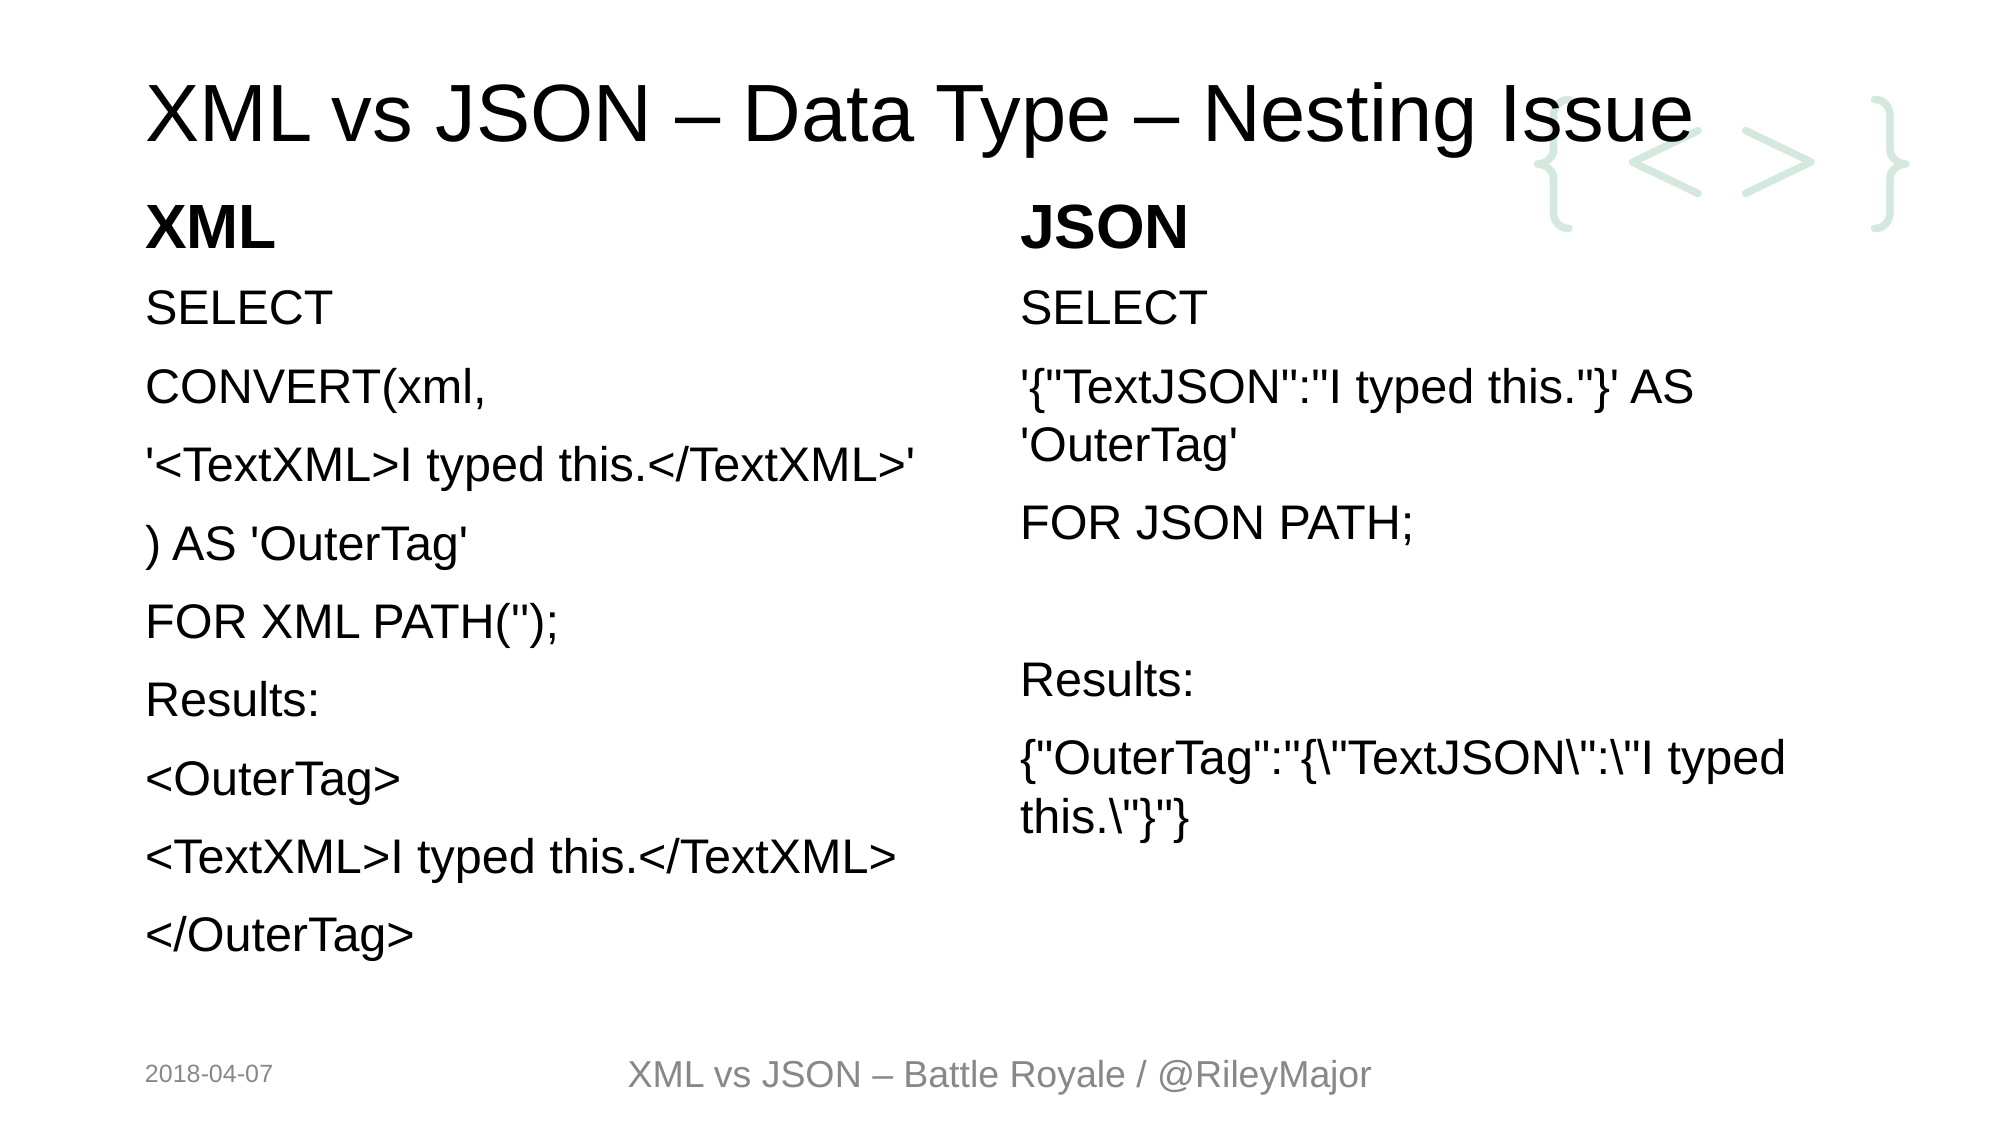

# XML vs JSON – Data Type – Nesting Issue
XML
JSON
SELECT
CONVERT(xml,
'<TextXML>I typed this.</TextXML>'
) AS 'OuterTag'
FOR XML PATH('');
Results:
<OuterTag>
<TextXML>I typed this.</TextXML>
</OuterTag>
SELECT
'{"TextJSON":"I typed this."}' AS 'OuterTag'
FOR JSON PATH;

Results:
{"OuterTag":"{\"TextJSON\":\"I typed this.\"}"}
38